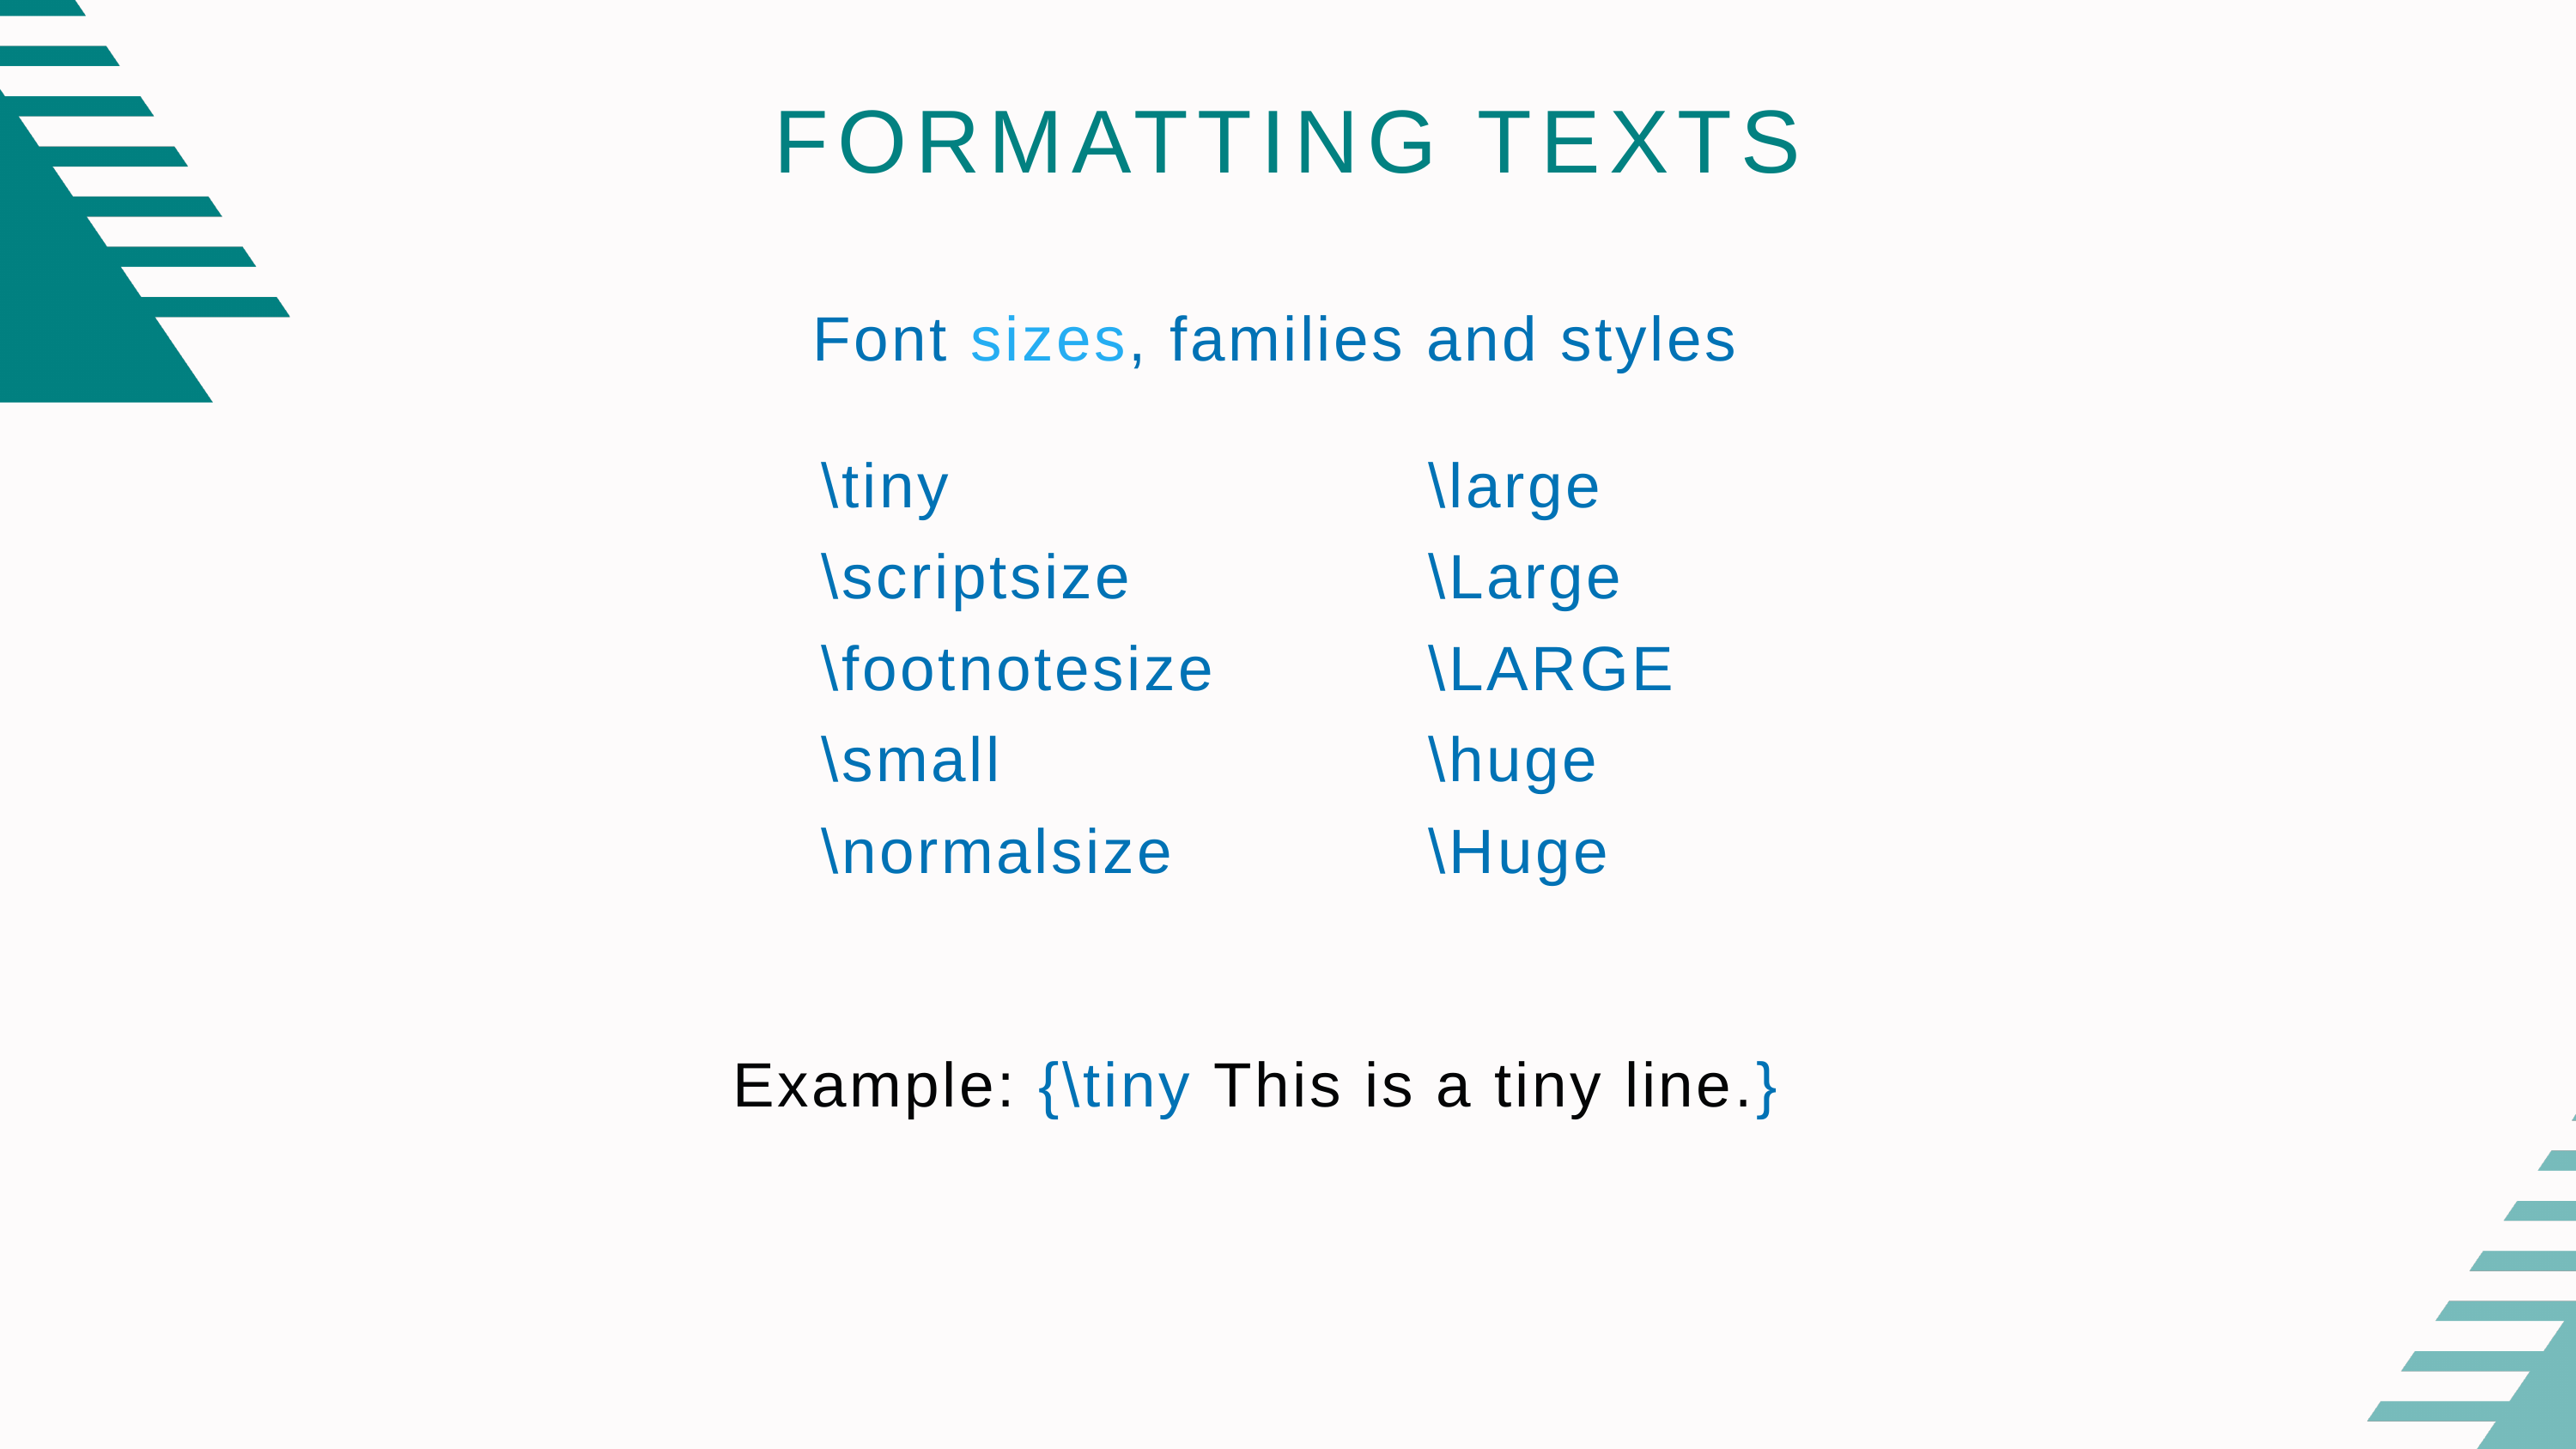

FORMATTING TEXTS
Font sizes, families and styles
\tiny
\scriptsize
\footnotesize
\small
\normalsize
\large
\Large
\LARGE
\huge
\Huge
Example: {\tiny This is a tiny line.}